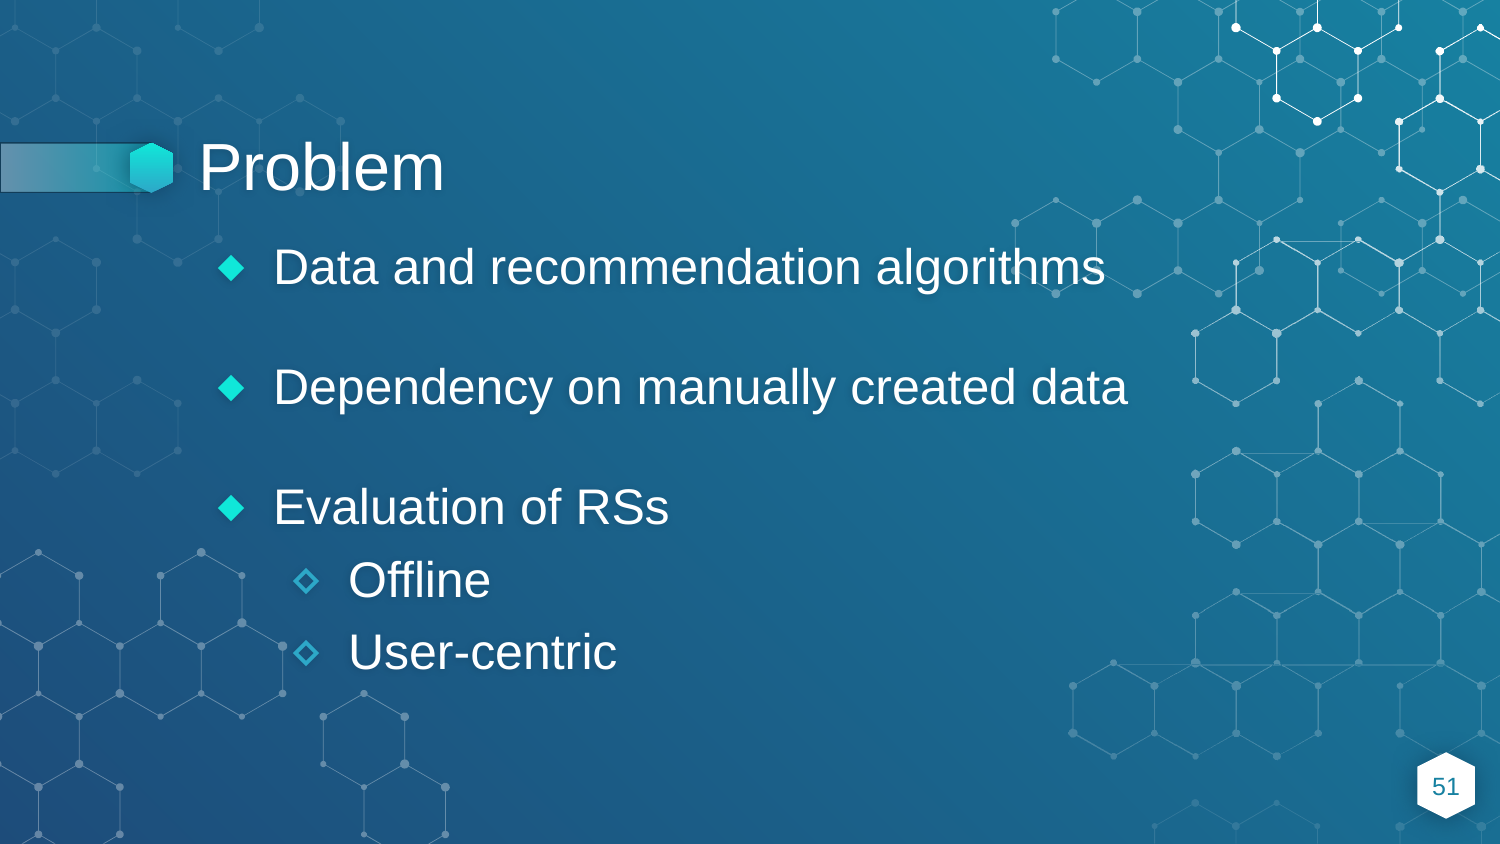

# Problem
Data and recommendation algorithms

Dependency on manually created data

Evaluation of RSs
Offline
User-centric

51